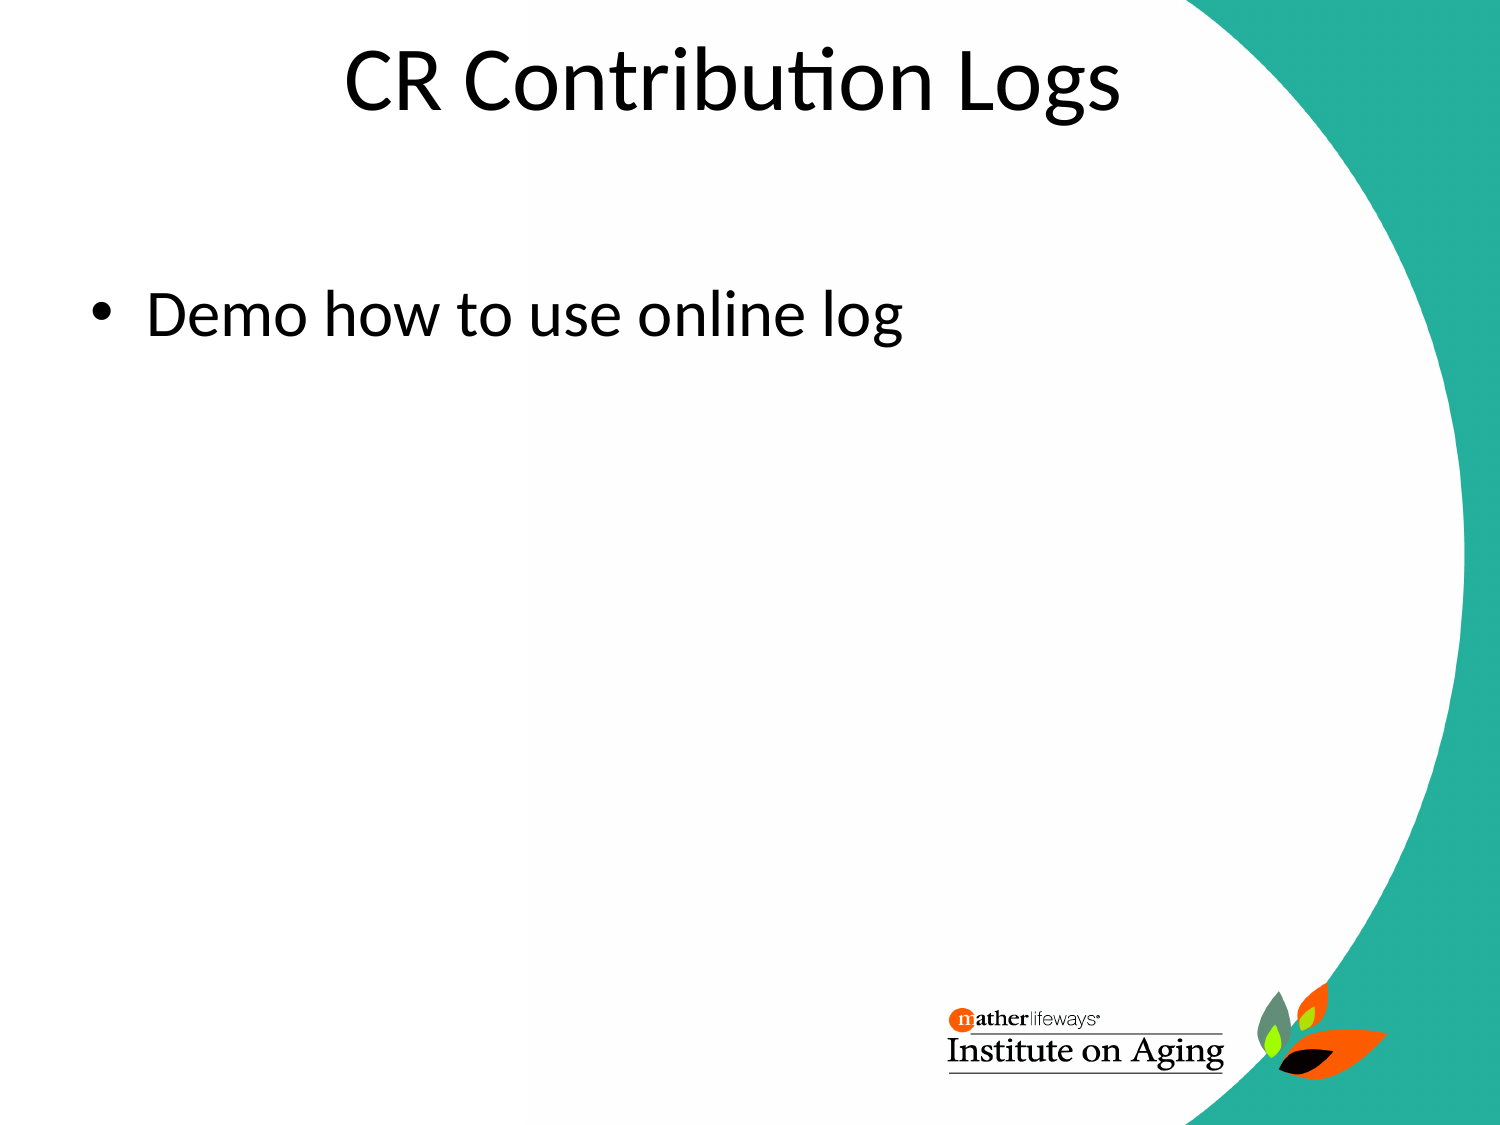

# CR Contribution Logs
Demo how to use online log